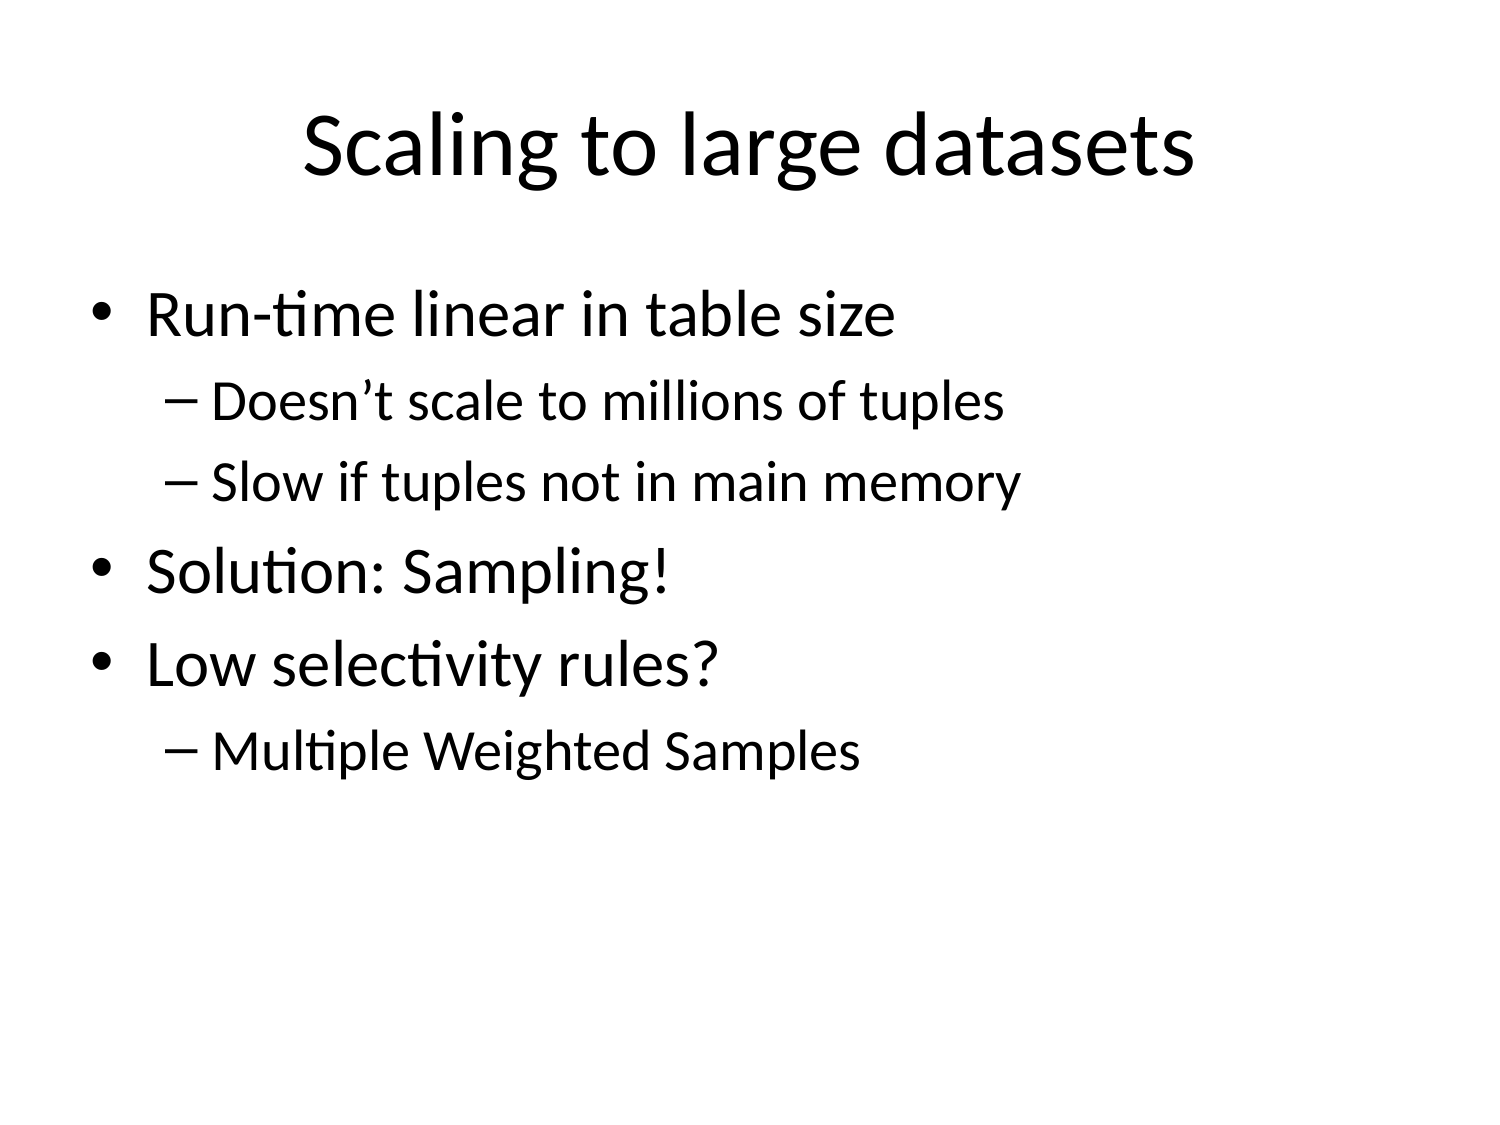

# Scaling to large datasets
Run-time linear in table size
Doesn’t scale to millions of tuples
Slow if tuples not in main memory
Solution: Sampling!
Low selectivity rules?
Multiple Weighted Samples